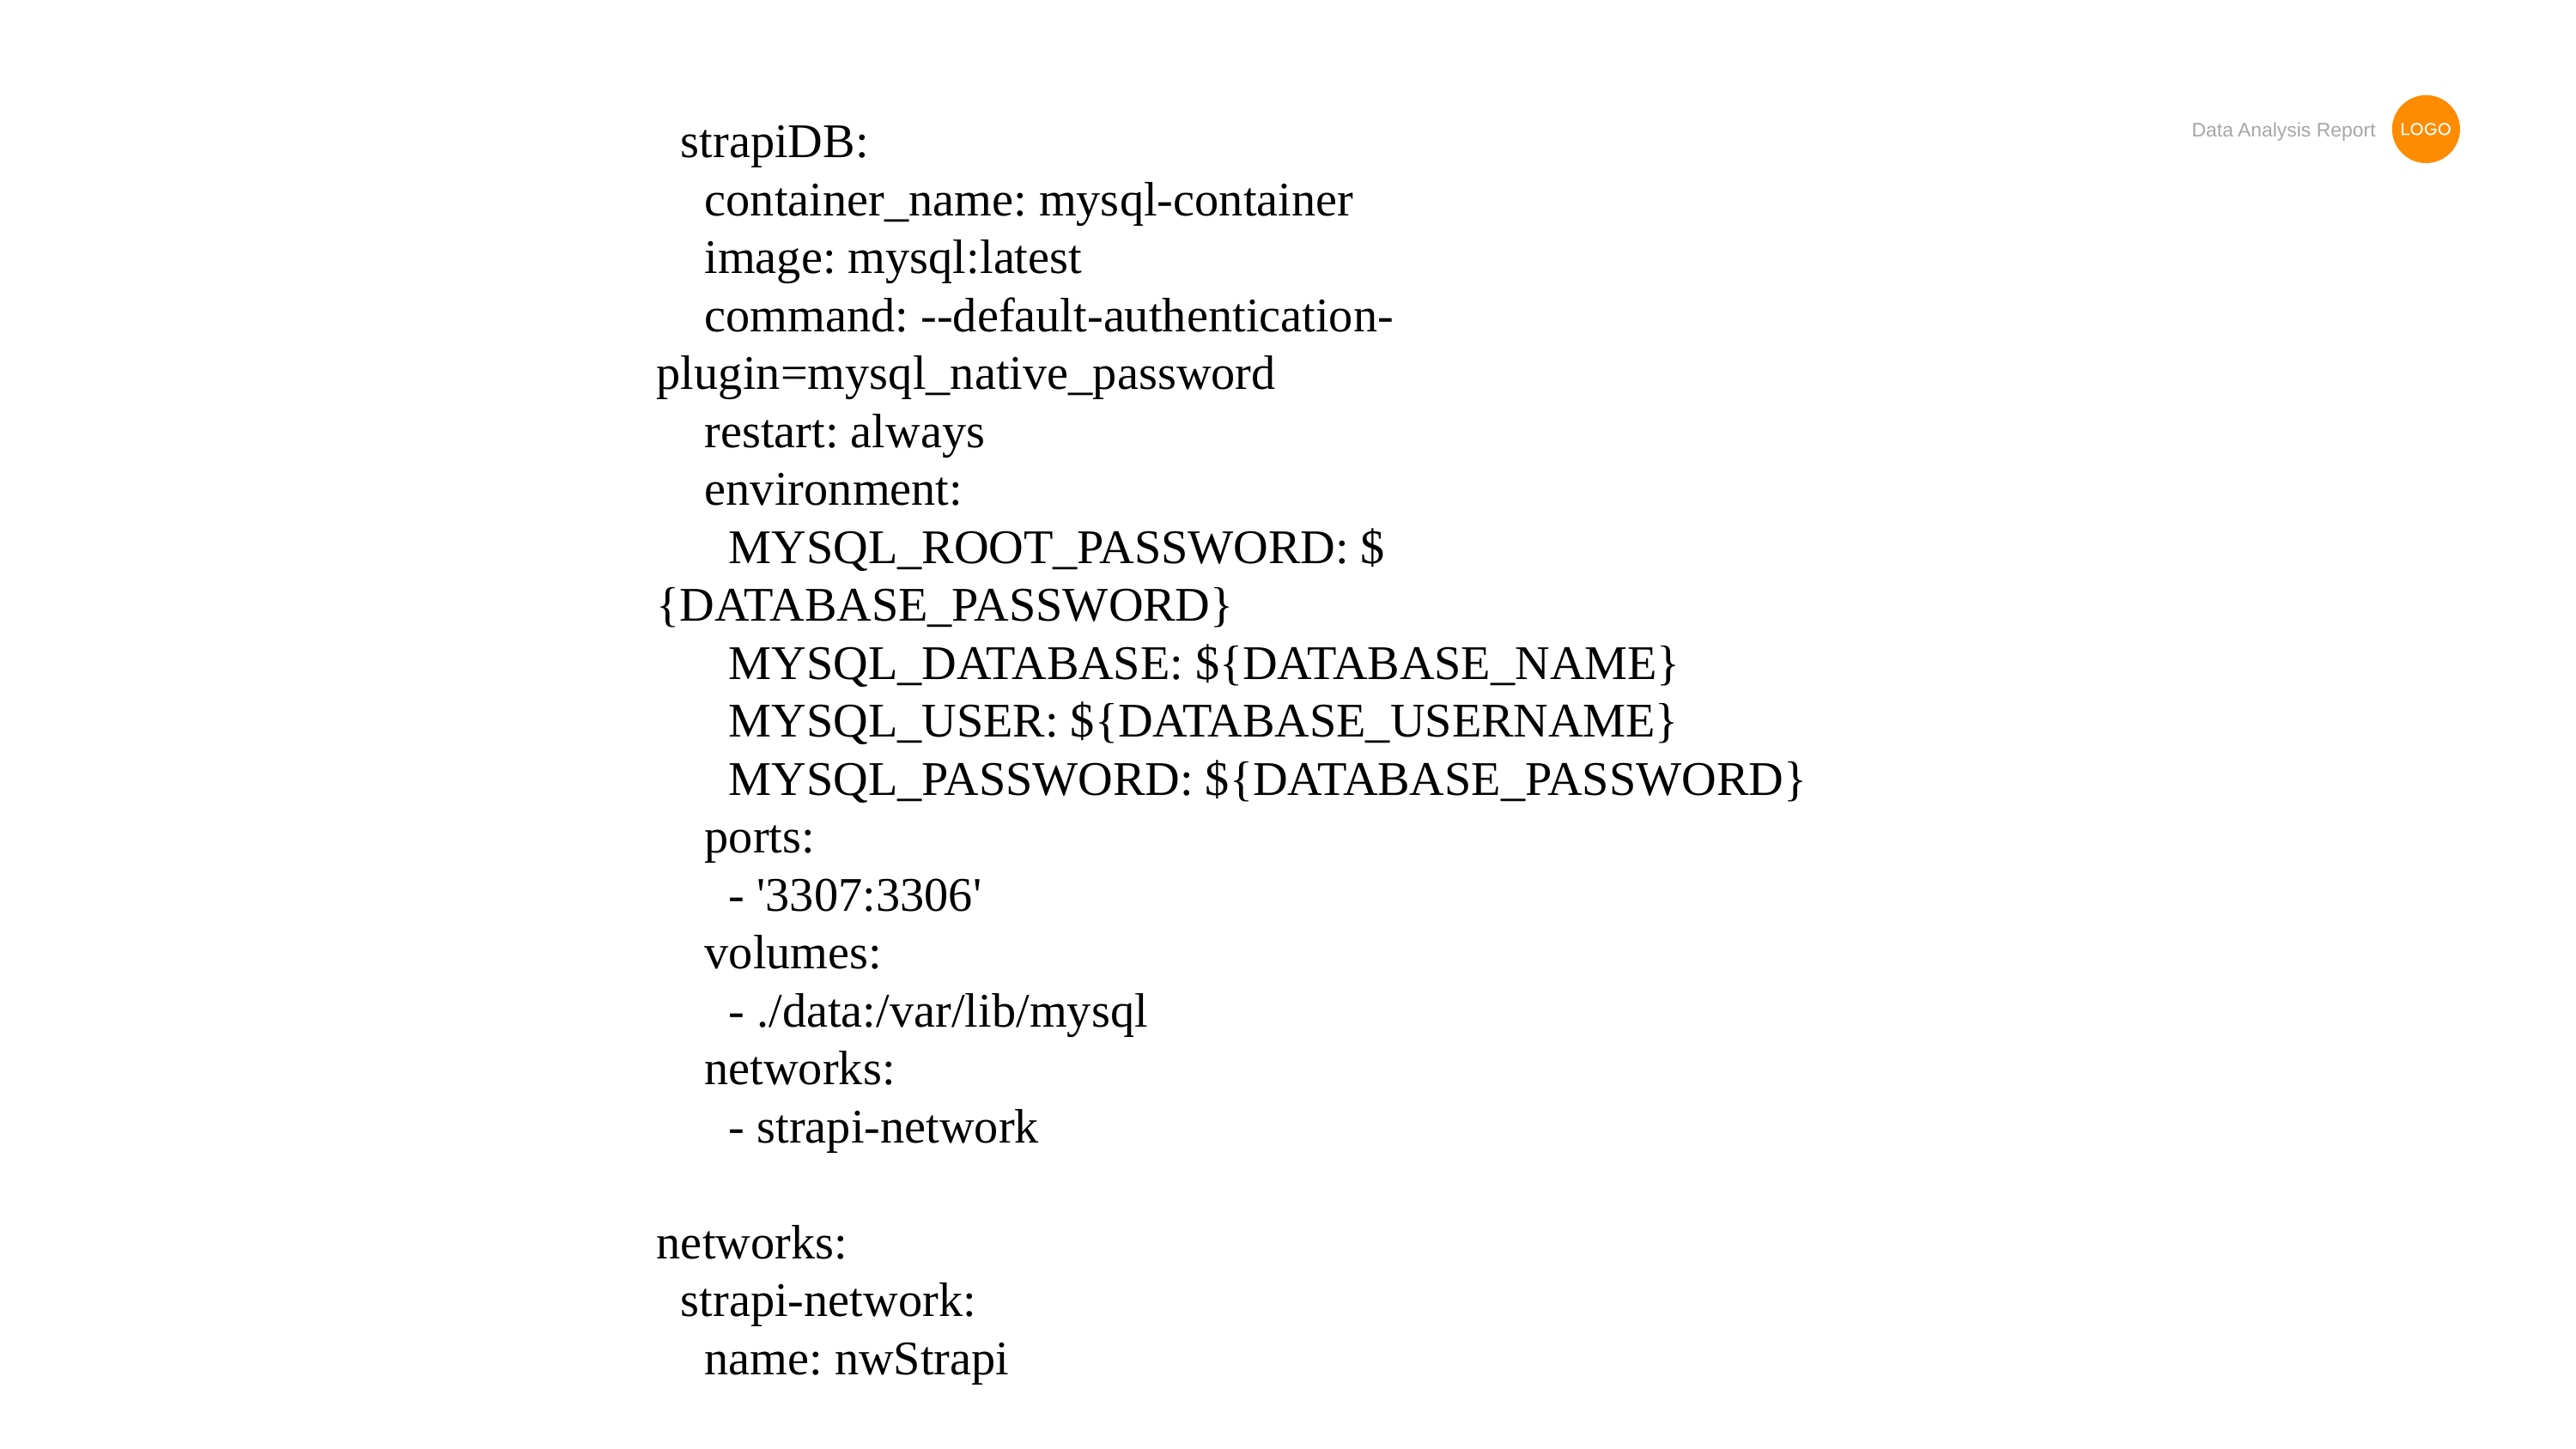

strapiDB:
    container_name: mysql-container
    image: mysql:latest
    command: --default-authentication-plugin=mysql_native_password
    restart: always
    environment:
      MYSQL_ROOT_PASSWORD: ${DATABASE_PASSWORD}
      MYSQL_DATABASE: ${DATABASE_NAME}
      MYSQL_USER: ${DATABASE_USERNAME}
      MYSQL_PASSWORD: ${DATABASE_PASSWORD}
    ports:
      - '3307:3306'
    volumes:
      - ./data:/var/lib/mysql
    networks:
      - strapi-network

networks:
  strapi-network:
    name: nwStrapi